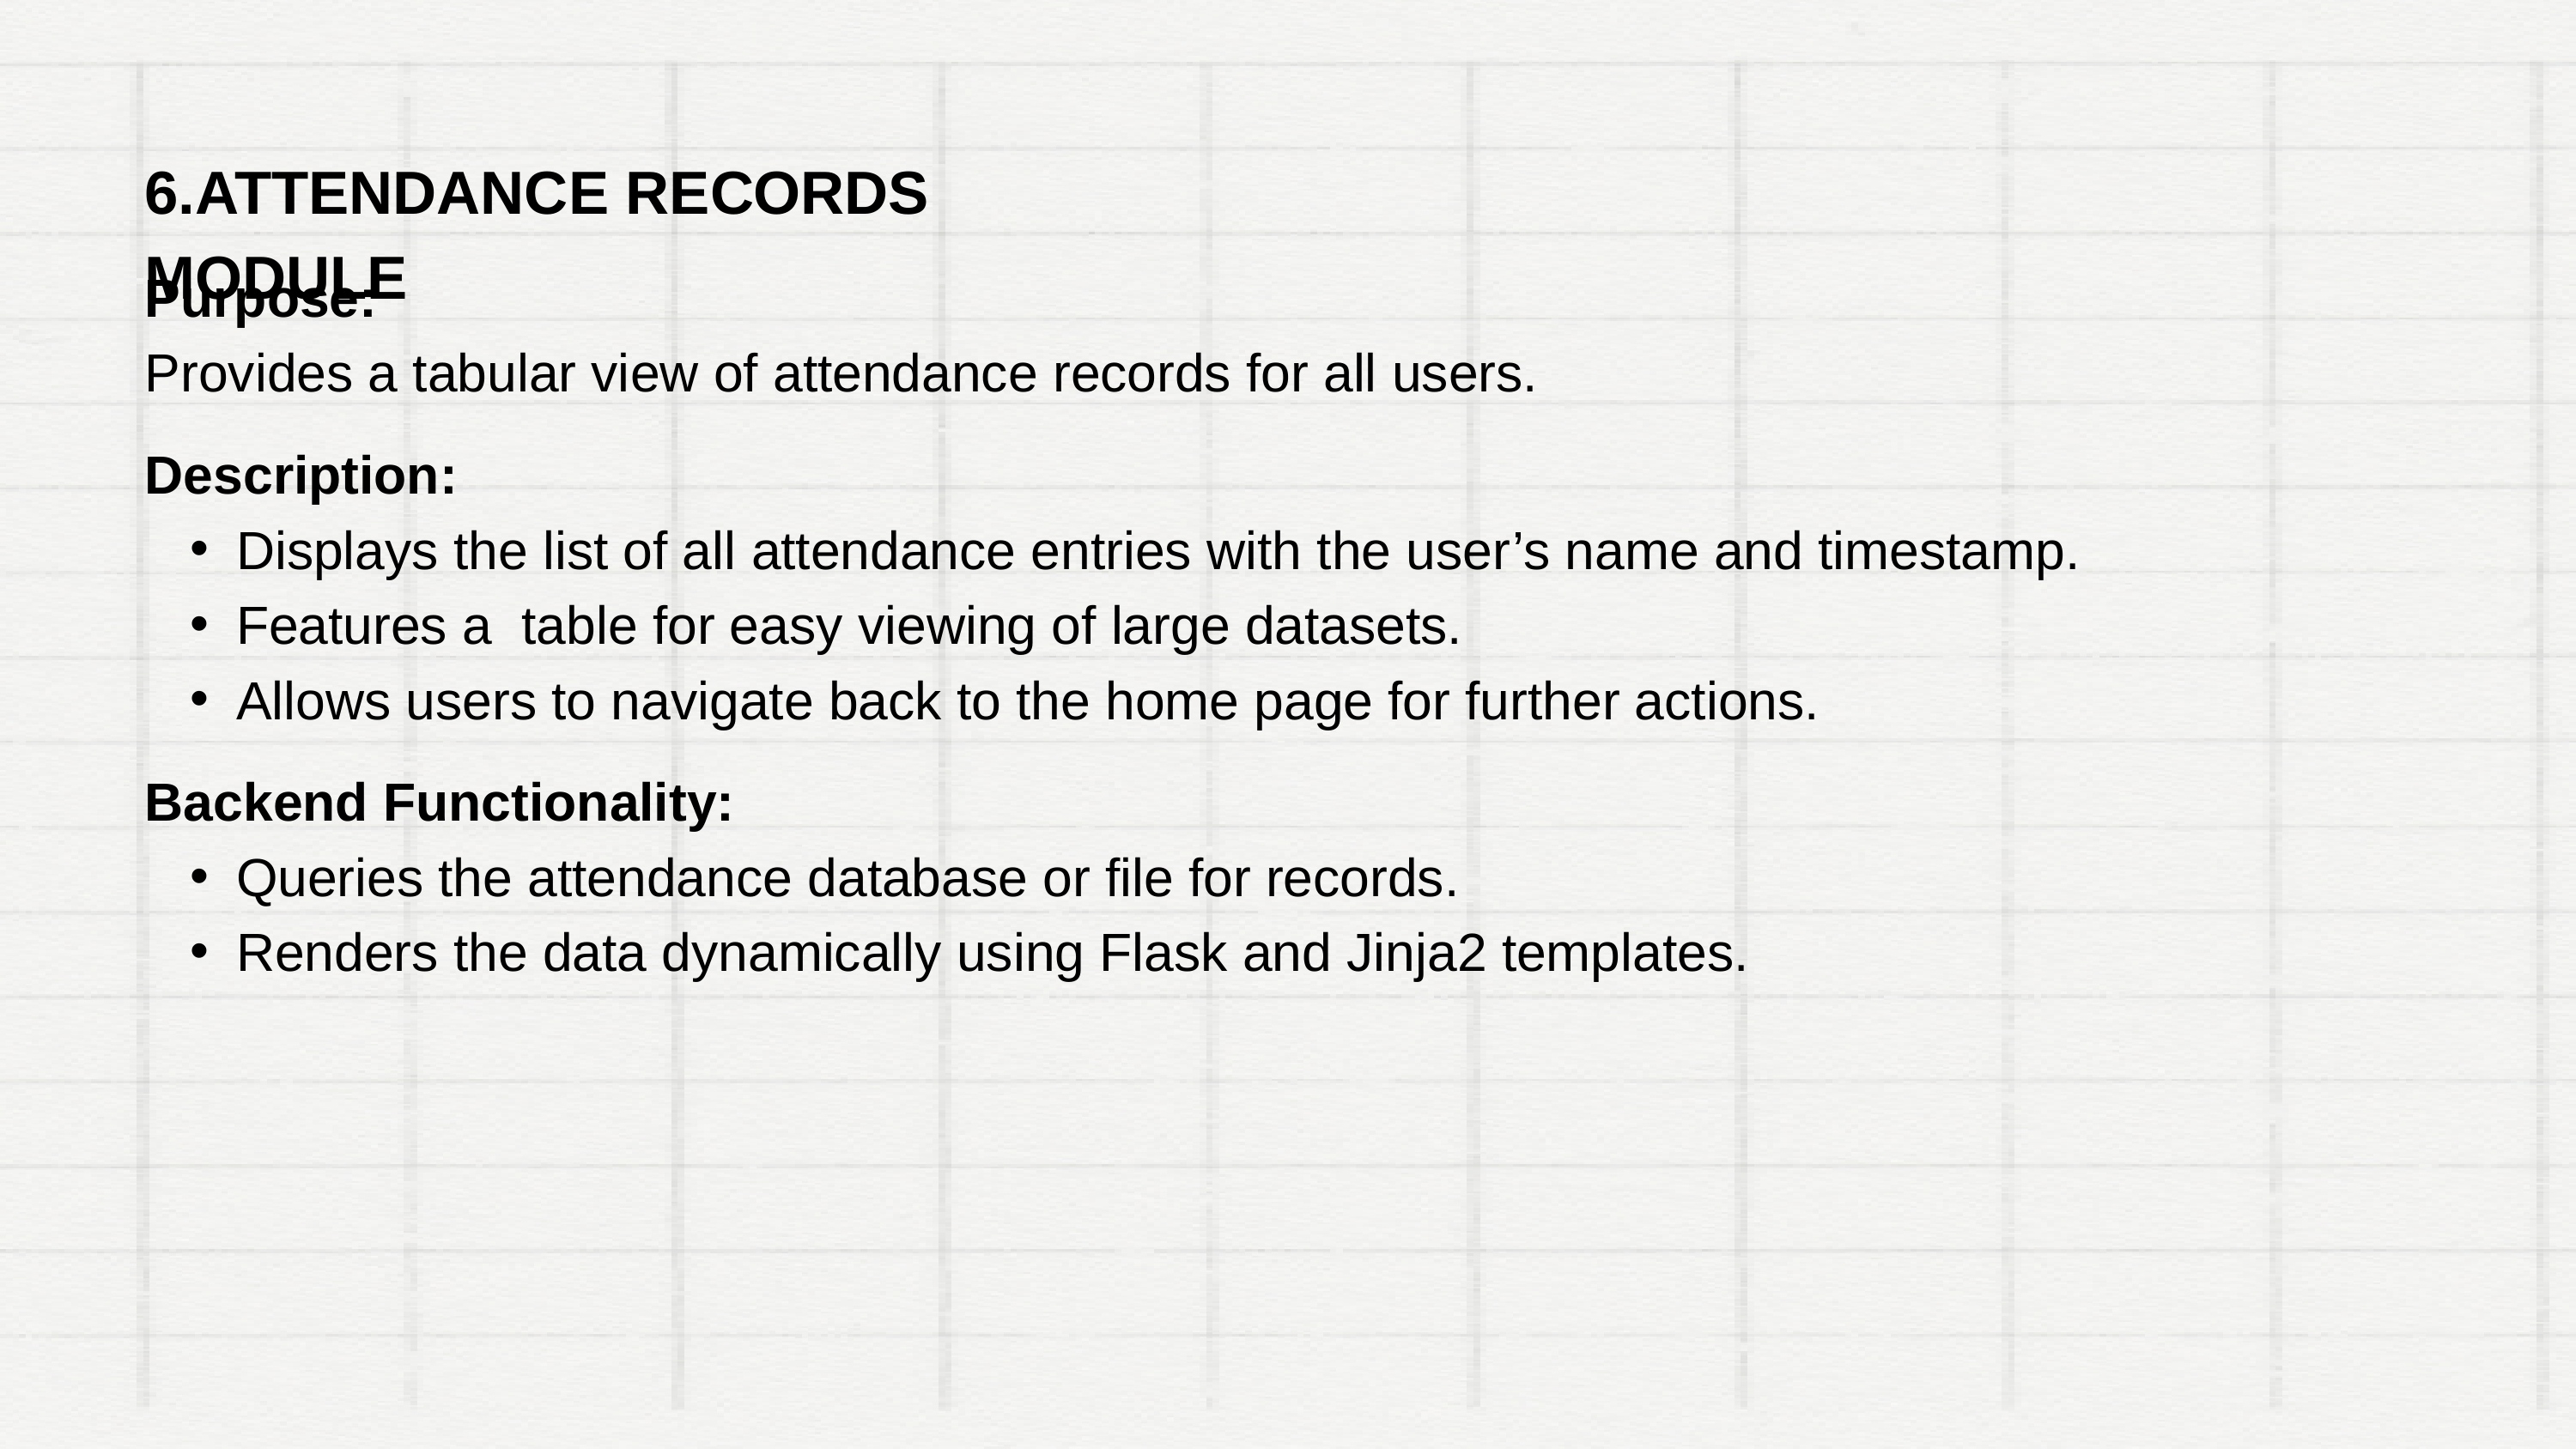

6.ATTENDANCE RECORDS MODULE
Purpose:
Provides a tabular view of attendance records for all users.
Description:
Displays the list of all attendance entries with the user’s name and timestamp.
Features a  table for easy viewing of large datasets.
Allows users to navigate back to the home page for further actions.
Backend Functionality:
Queries the attendance database or file for records.
Renders the data dynamically using Flask and Jinja2 templates.